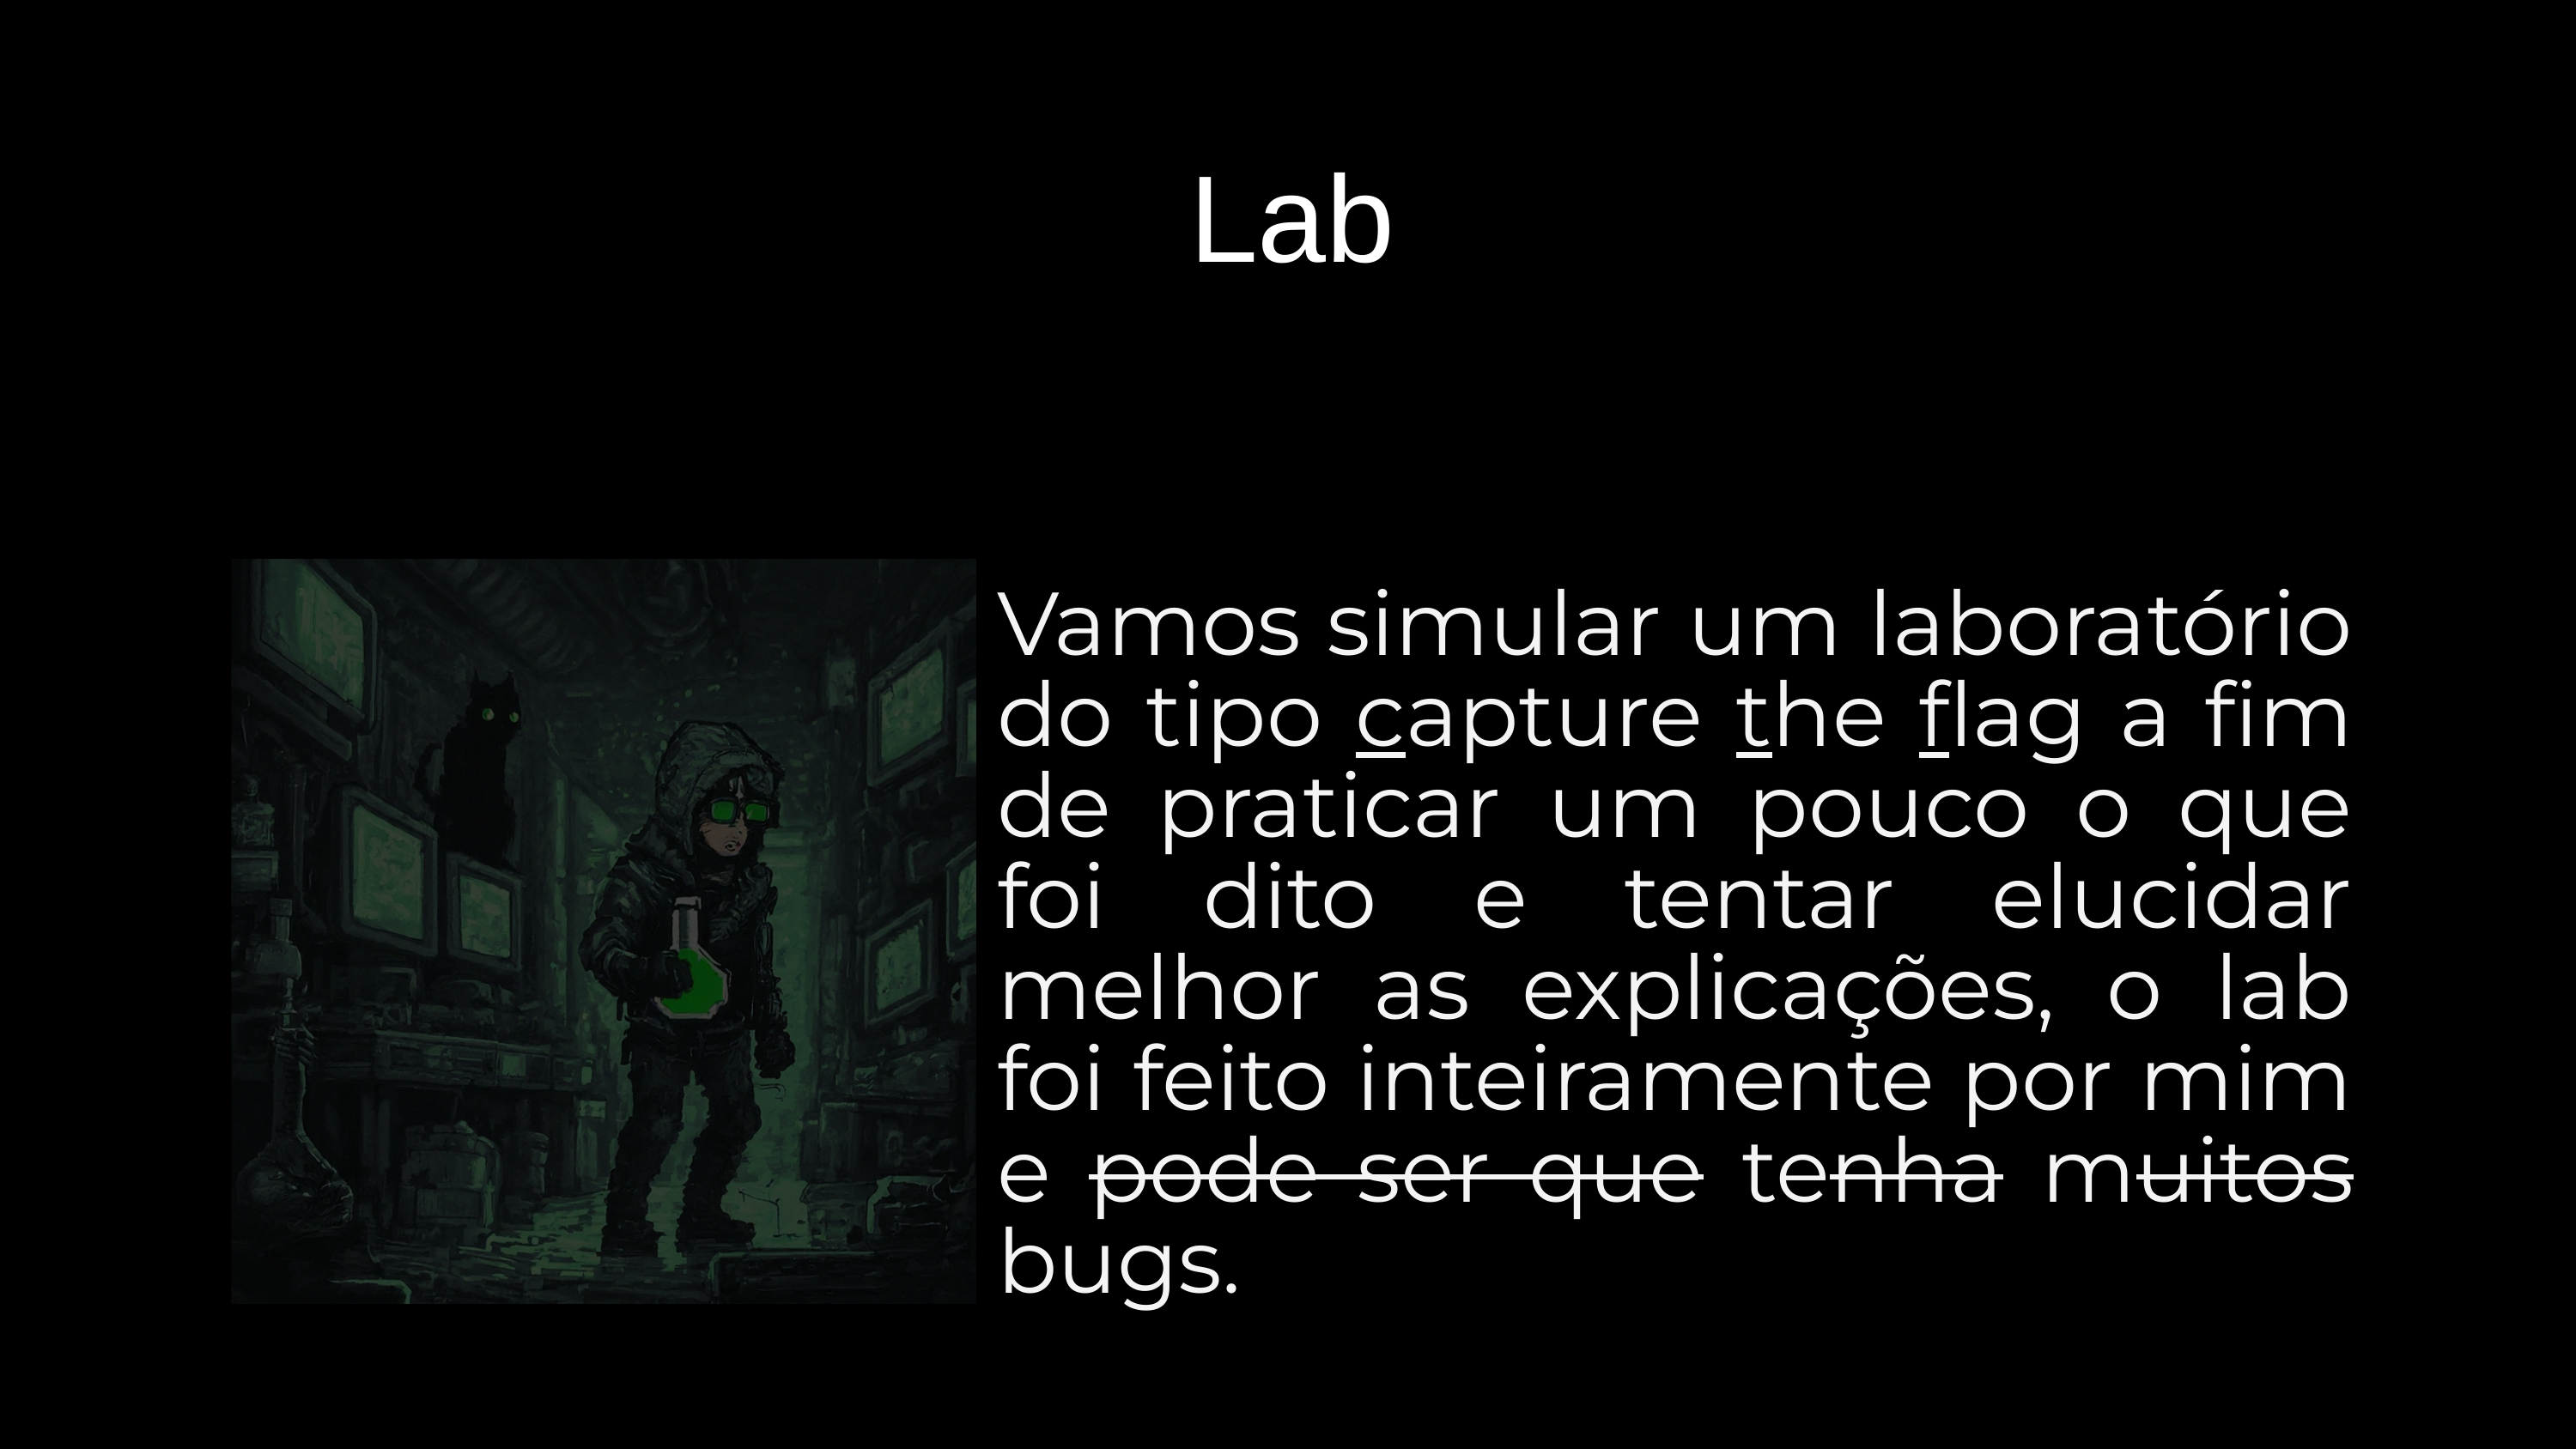

Lab

Vamos simular um laboratório do tipo capture the flag a fim de praticar um pouco o que foi dito e tentar elucidar melhor as explicações, o lab foi feito inteiramente por mim e pode ser que tenha muitos bugs.